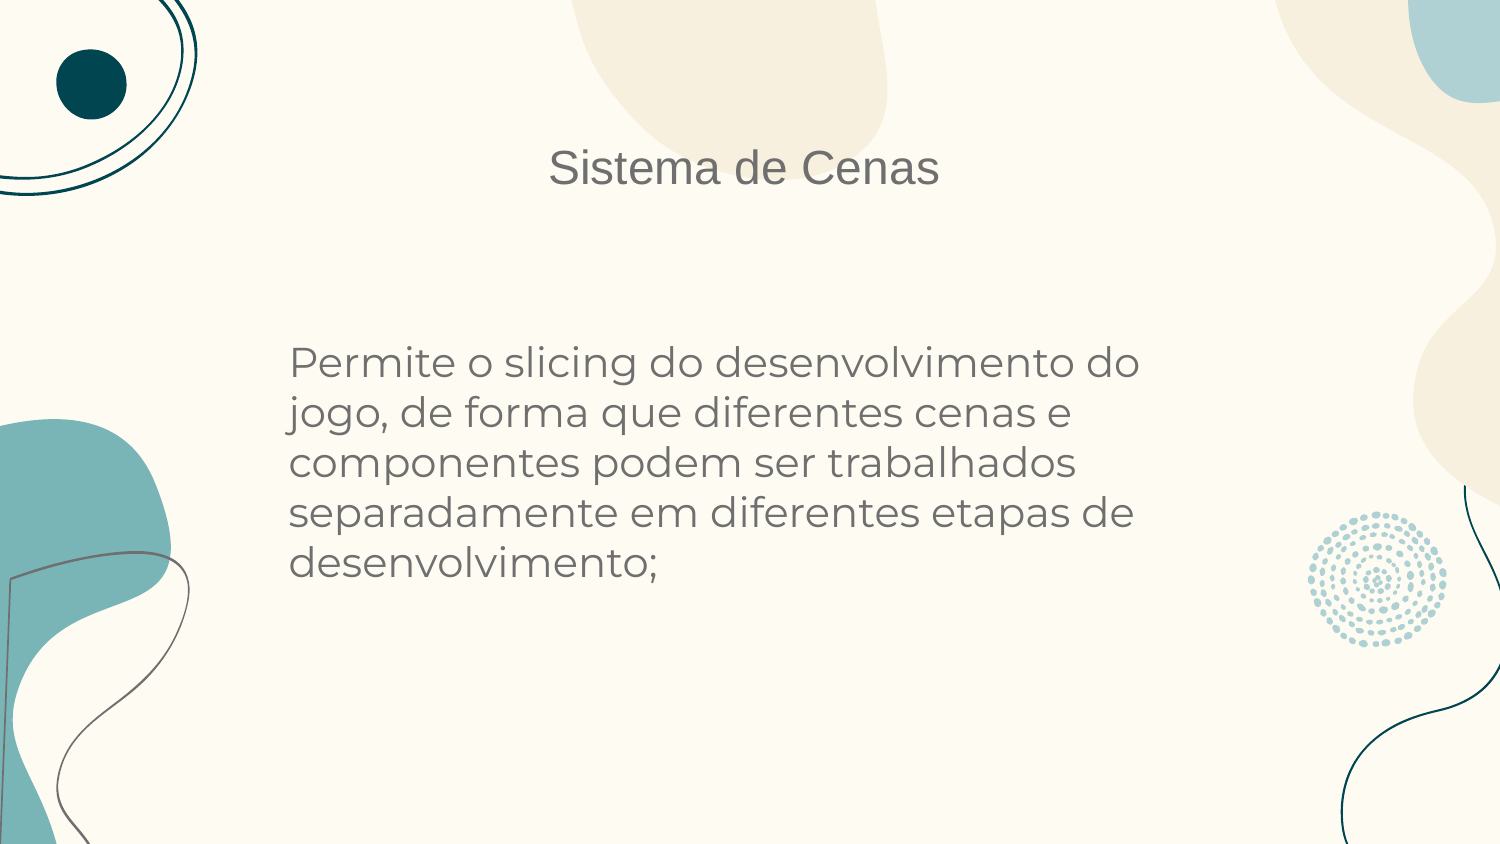

# Sistema de Cenas
Permite o slicing do desenvolvimento do jogo, de forma que diferentes cenas e componentes podem ser trabalhados separadamente em diferentes etapas de desenvolvimento;